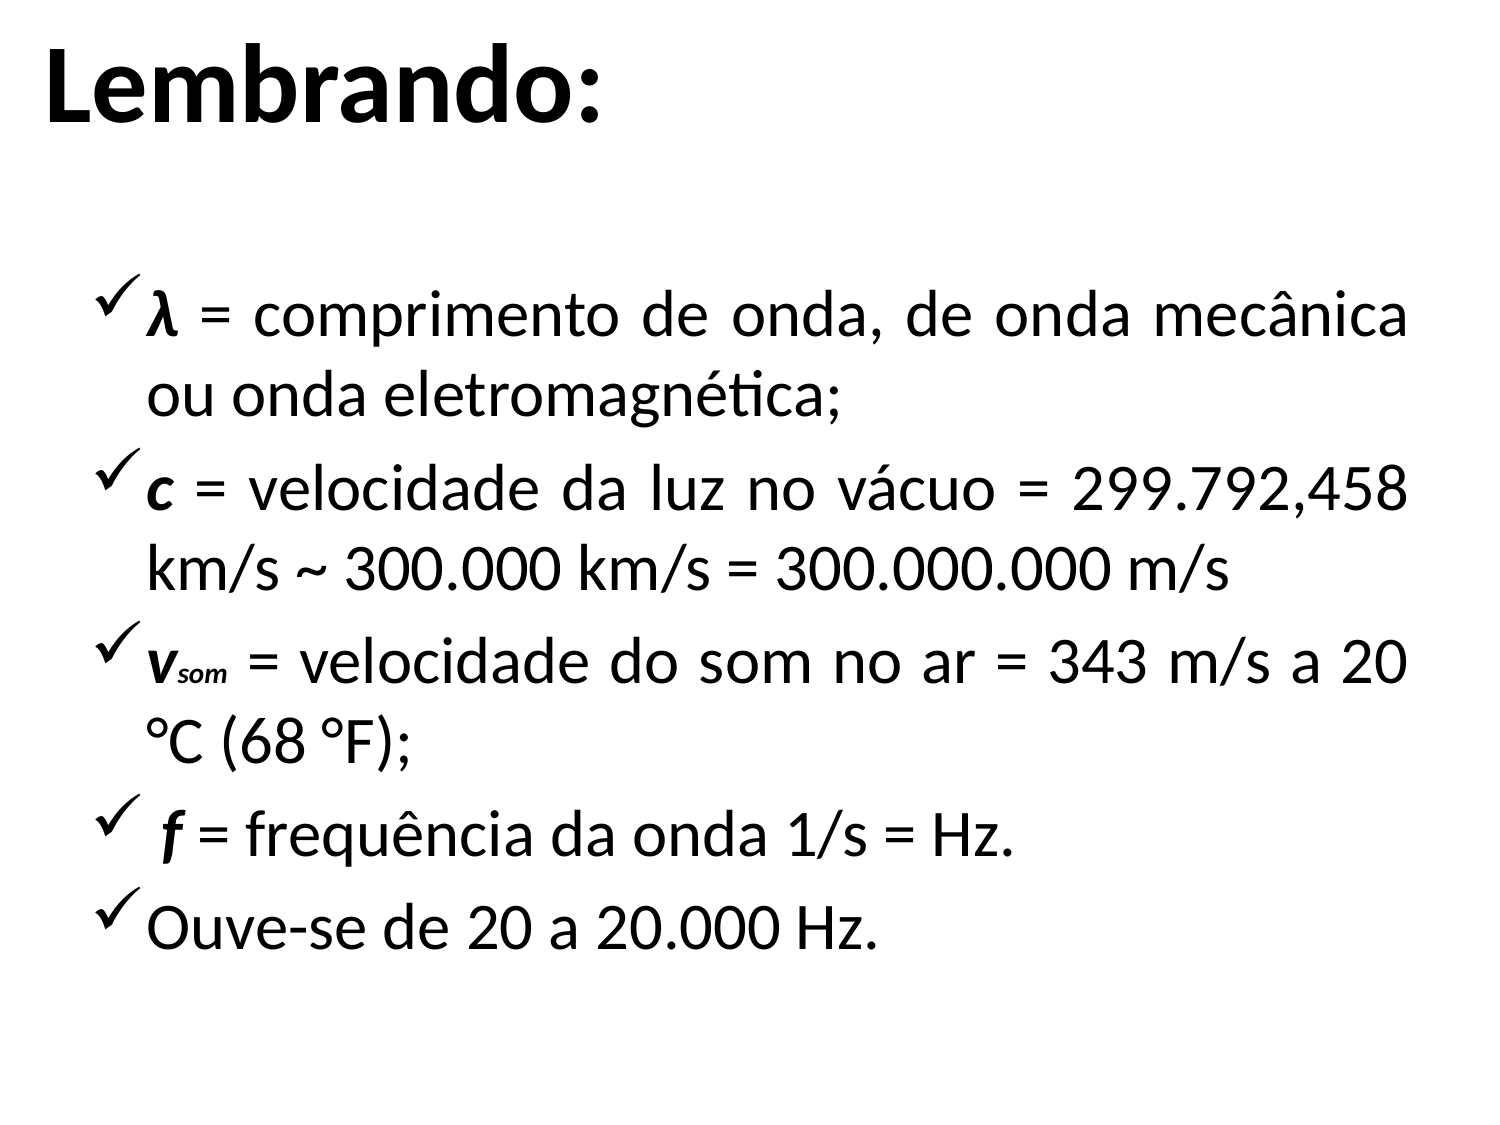

# Lembrando:
λ = comprimento de onda, de onda mecânica ou onda eletromagnética;
c = velocidade da luz no vácuo = 299.792,458 km/s ~ 300.000 km/s = 300.000.000 m/s
vsom = velocidade do som no ar = 343 m/s a 20 °C (68 °F);
 f = frequência da onda 1/s = Hz.
Ouve-se de 20 a 20.000 Hz.